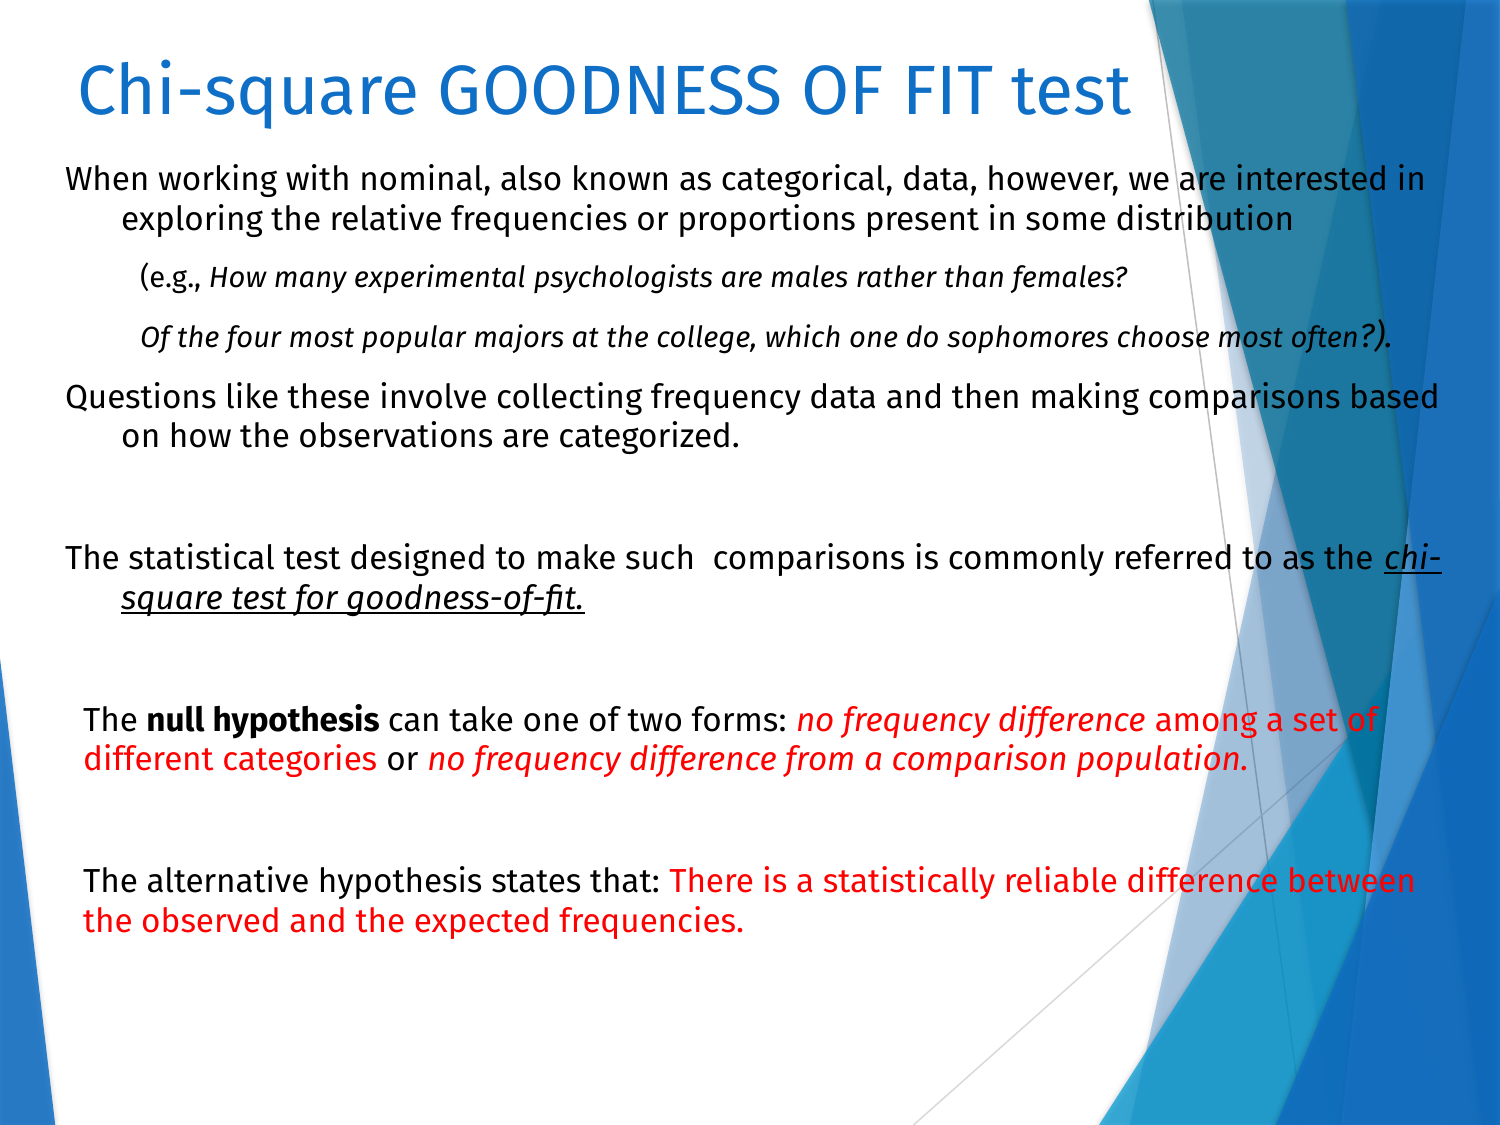

# Chi-square GOODNESS OF FIT test
When working with nominal, also known as categorical, data, however, we are interested in exploring the relative frequencies or proportions present in some distribution
(e.g., How many experimental psychologists are males rather than females?
Of the four most popular majors at the college, which one do sophomores choose most often?).
Questions like these involve collecting frequency data and then making comparisons based on how the observations are categorized.

The statistical test designed to make such  comparisons is commonly referred to as the chi-square test for goodness-of-fit.

The null hypothesis can take one of two forms: no frequency difference among a set of different categories or no frequency difference from a comparison population.

The alternative hypothesis states that: There is a statistically reliable difference between the observed and the expected frequencies.